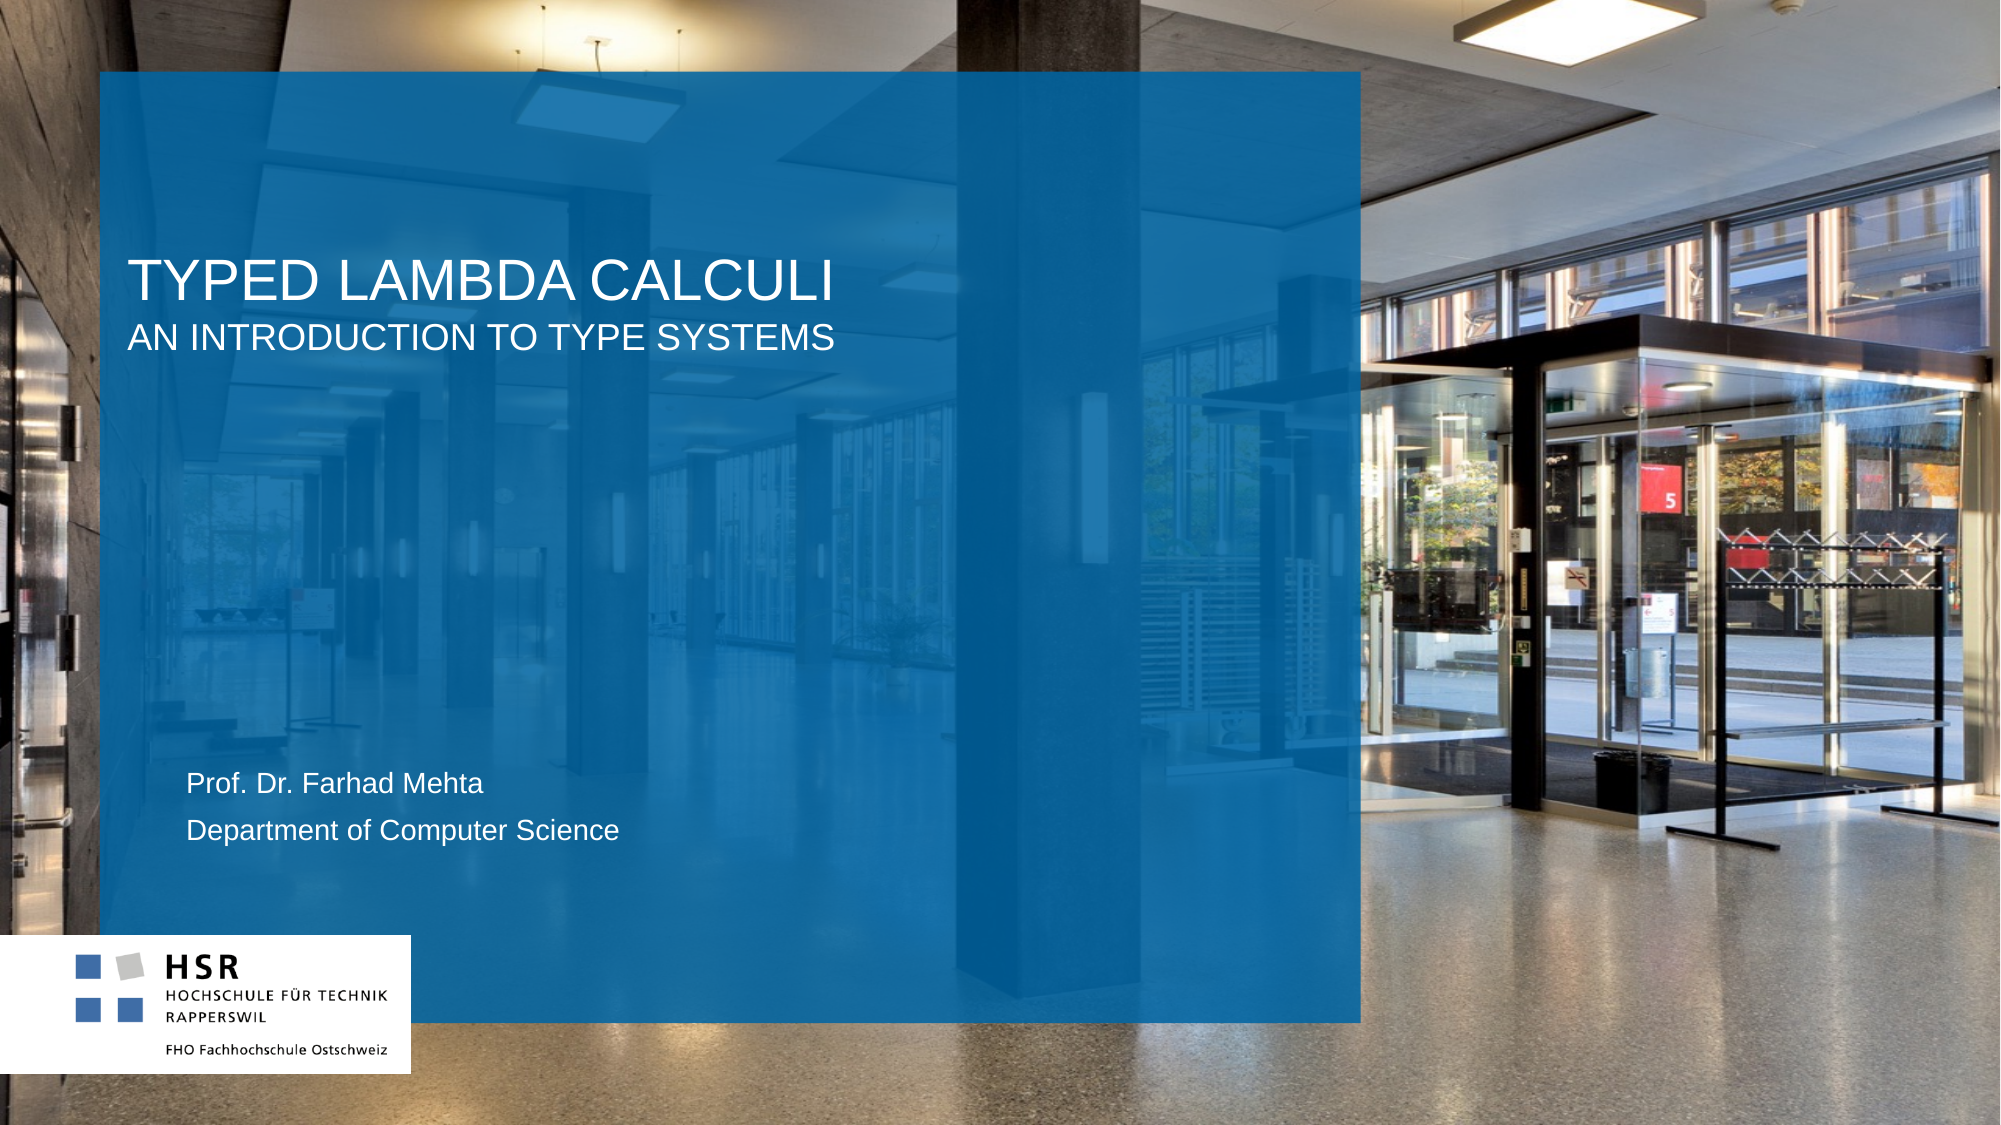

# Typed Lambda Calculi An Introduction to Type Systems
Prof. Dr. Farhad Mehta
Department of Computer Science